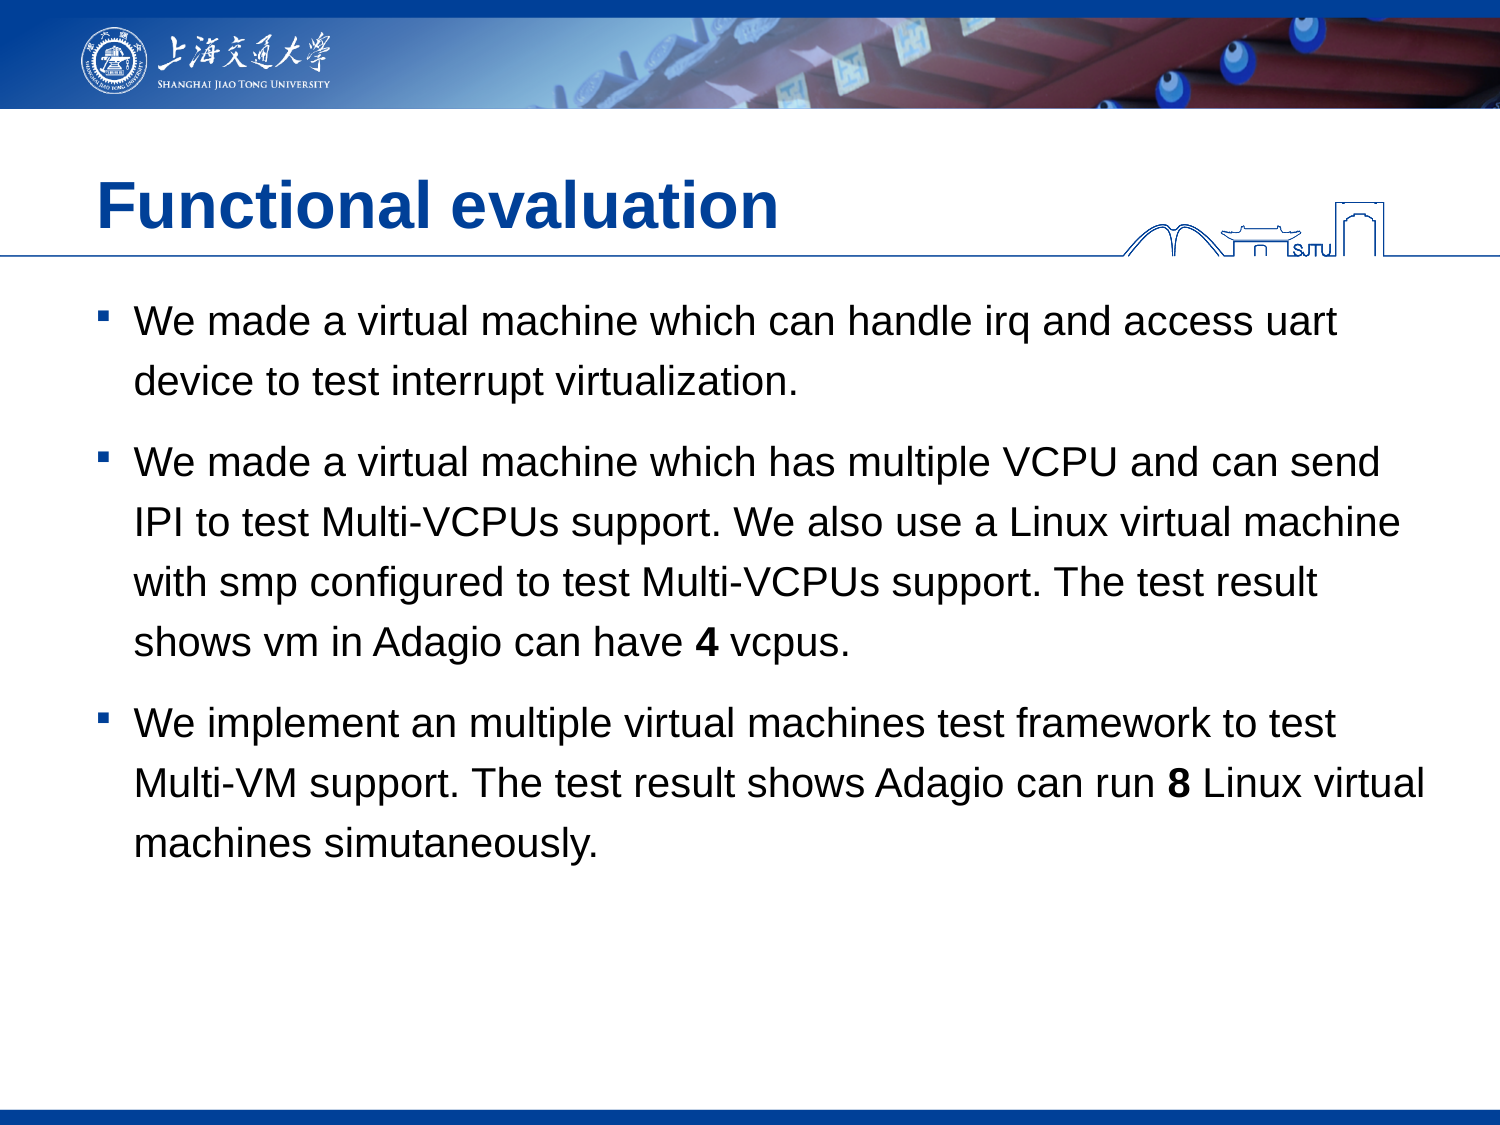

# Functional evaluation
We made a virtual machine which can handle irq and access uart device to test interrupt virtualization.
We made a virtual machine which has multiple VCPU and can send IPI to test Multi-VCPUs support. We also use a Linux virtual machine with smp configured to test Multi-VCPUs support. The test result shows vm in Adagio can have 4 vcpus.
We implement an multiple virtual machines test framework to test Multi-VM support. The test result shows Adagio can run 8 Linux virtual machines simutaneously.